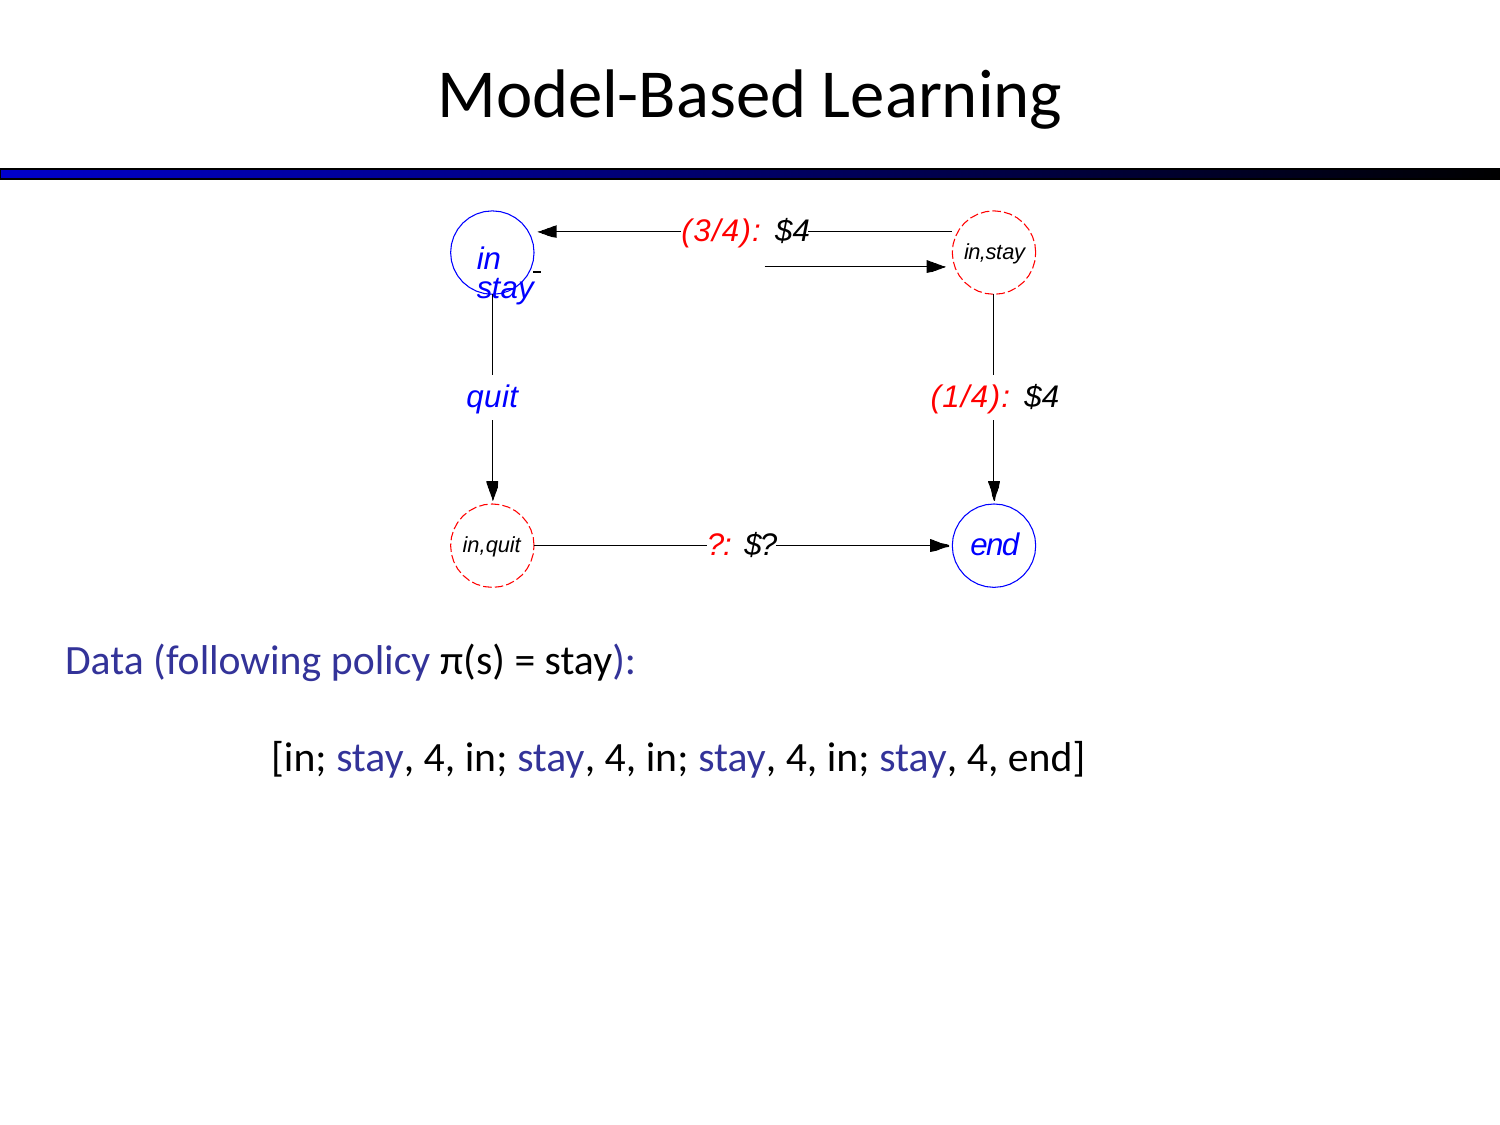

# Model-Based Learning

Data (following policy π(s) = stay):

	[in; stay, 4, in; stay, 4, in; stay, 4, in; stay, 4, end]

(3/4): $4

in,stay
in	 	stay

quit
(1/4): $4

?: $?
end
in,quit